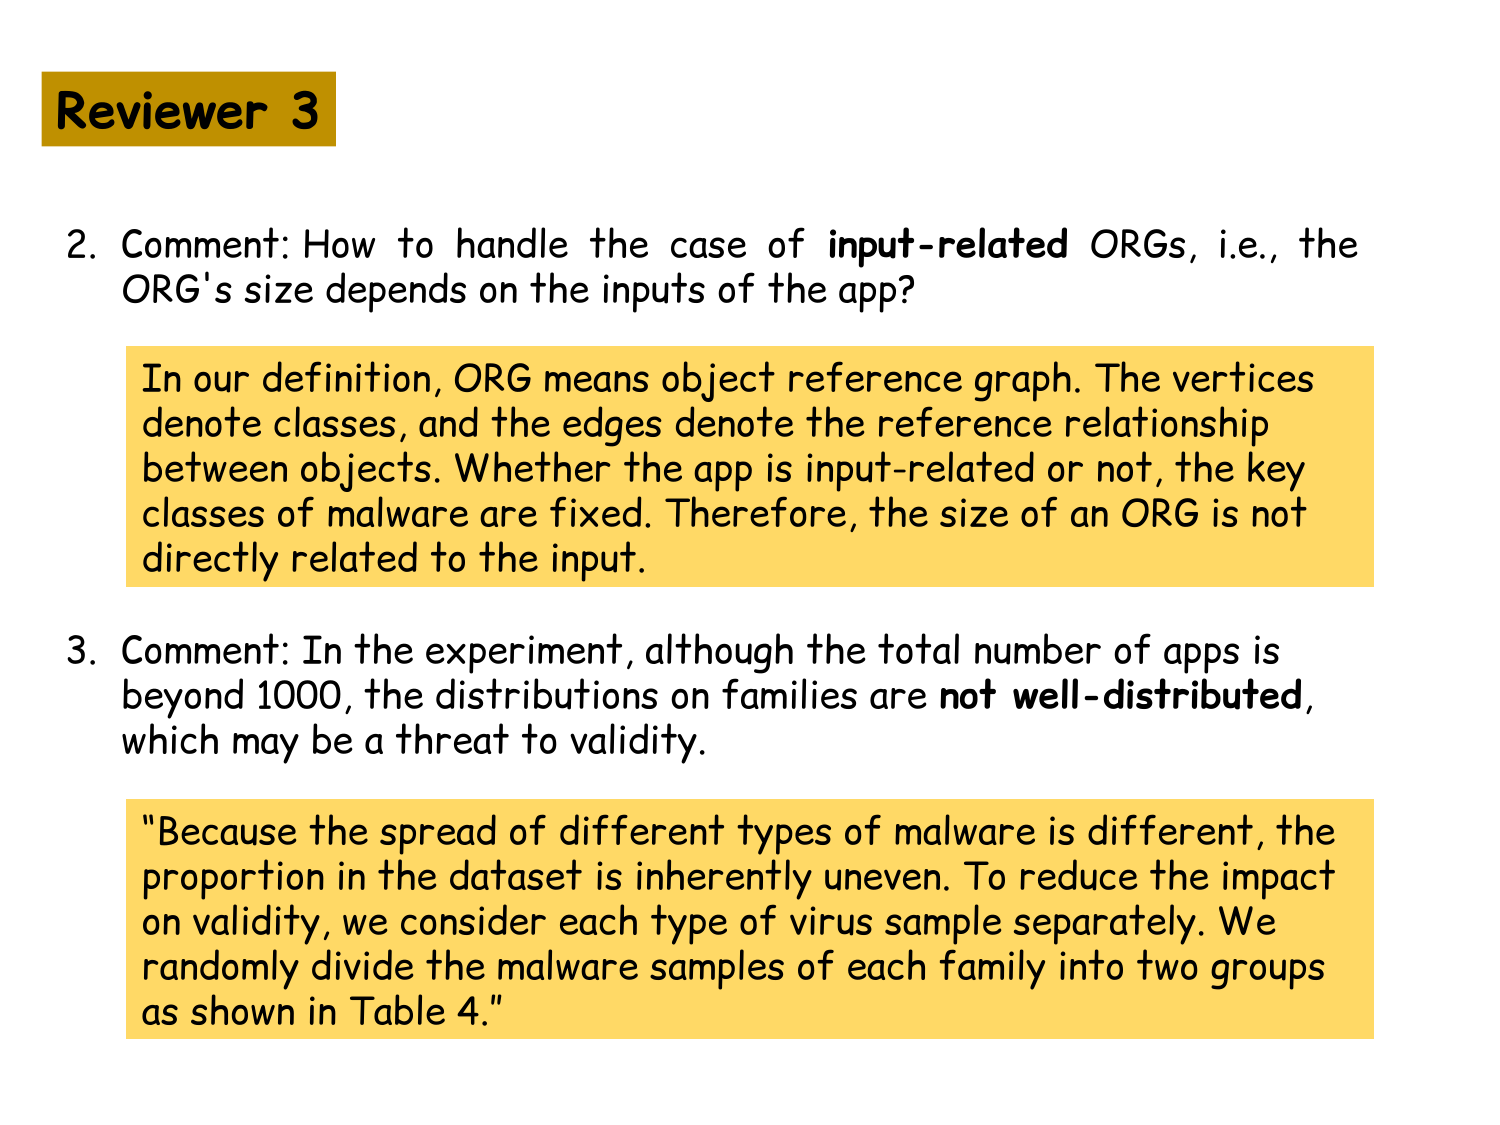

Reviewer 3
Comment: How to handle the case of input-related ORGs, i.e., the ORG's size depends on the inputs of the app?
In our definition, ORG means object reference graph. The vertices denote classes, and the edges denote the reference relationship between objects. Whether the app is input-related or not, the key classes of malware are fixed. Therefore, the size of an ORG is not directly related to the input.
Comment: In the experiment, although the total number of apps is beyond 1000, the distributions on families are not well-distributed, which may be a threat to validity.
“Because the spread of different types of malware is different, the proportion in the dataset is inherently uneven. To reduce the impact on validity, we consider each type of virus sample separately. We randomly divide the malware samples of each family into two groups as shown in Table 4.”